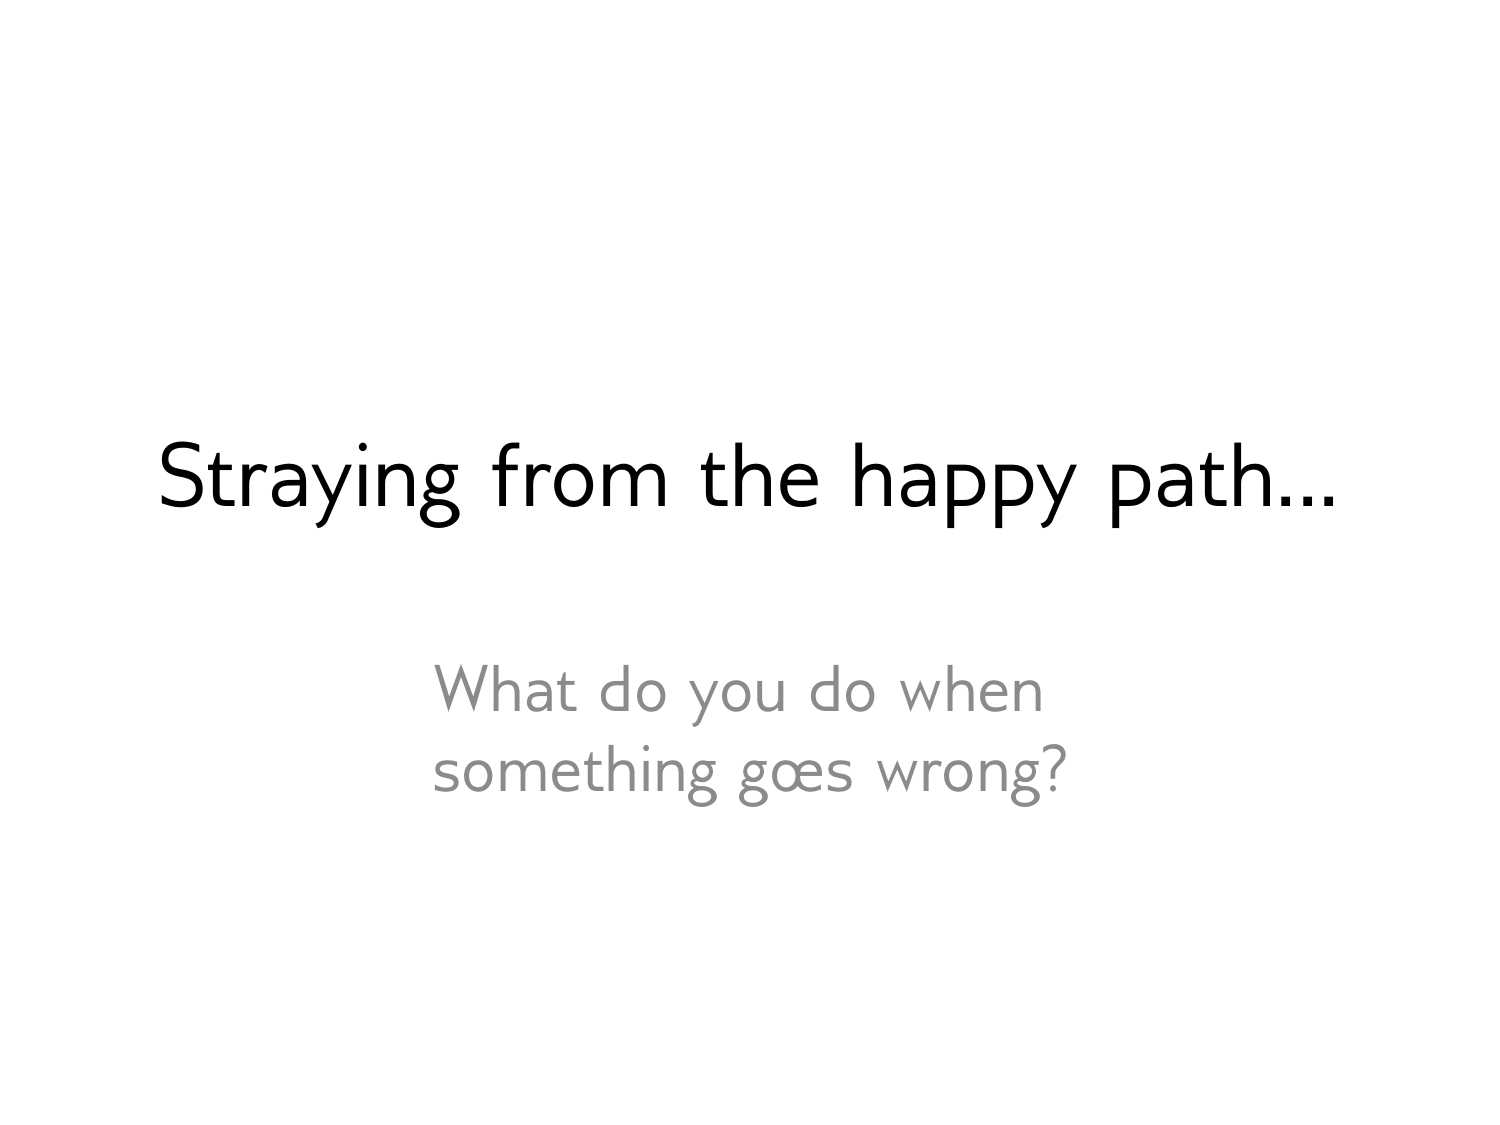

# Straying from the happy path...
What do you do when
something goes wrong?